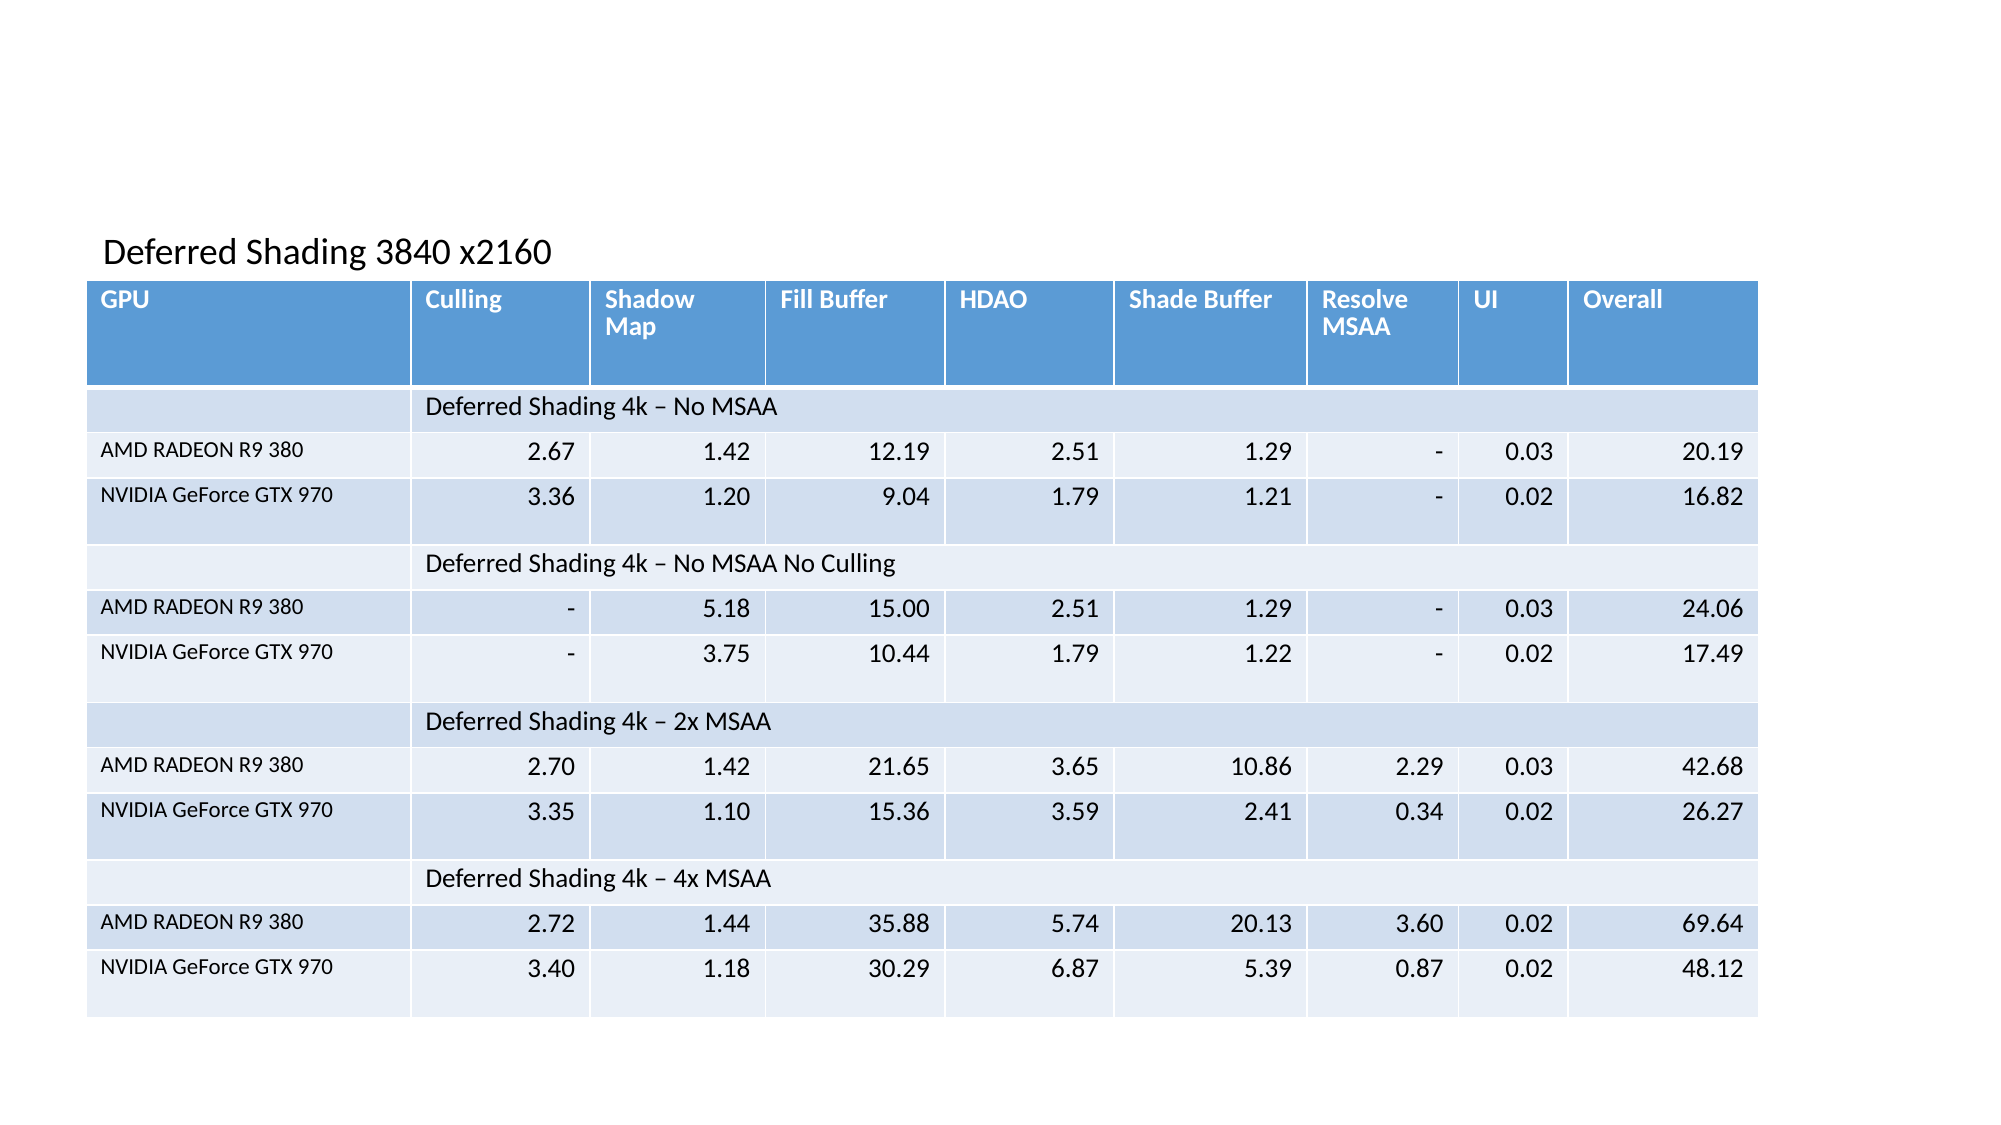

Deferred Shading 3840 x2160
| GPU | Culling | Shadow Map | Fill Buffer | HDAO | Shade Buffer | Resolve MSAA | UI | Overall |
| --- | --- | --- | --- | --- | --- | --- | --- | --- |
|  | Deferred Shading 4k – No MSAA |  |  |  |  |  |  |  |
| AMD RADEON R9 380 | 2.67 | 1.42 | 12.19 | 2.51 | 1.29 | - | 0.03 | 20.19 |
| NVIDIA GeForce GTX 970 | 3.36 | 1.20 | 9.04 | 1.79 | 1.21 | - | 0.02 | 16.82 |
|  | Deferred Shading 4k – No MSAA No Culling |  |  |  |  |  |  |  |
| AMD RADEON R9 380 | - | 5.18 | 15.00 | 2.51 | 1.29 | - | 0.03 | 24.06 |
| NVIDIA GeForce GTX 970 | - | 3.75 | 10.44 | 1.79 | 1.22 | - | 0.02 | 17.49 |
|  | Deferred Shading 4k – 2x MSAA |  |  |  |  |  |  |  |
| AMD RADEON R9 380 | 2.70 | 1.42 | 21.65 | 3.65 | 10.86 | 2.29 | 0.03 | 42.68 |
| NVIDIA GeForce GTX 970 | 3.35 | 1.10 | 15.36 | 3.59 | 2.41 | 0.34 | 0.02 | 26.27 |
|  | Deferred Shading 4k – 4x MSAA |  |  |  |  |  |  |  |
| AMD RADEON R9 380 | 2.72 | 1.44 | 35.88 | 5.74 | 20.13 | 3.60 | 0.02 | 69.64 |
| NVIDIA GeForce GTX 970 | 3.40 | 1.18 | 30.29 | 6.87 | 5.39 | 0.87 | 0.02 | 48.12 |